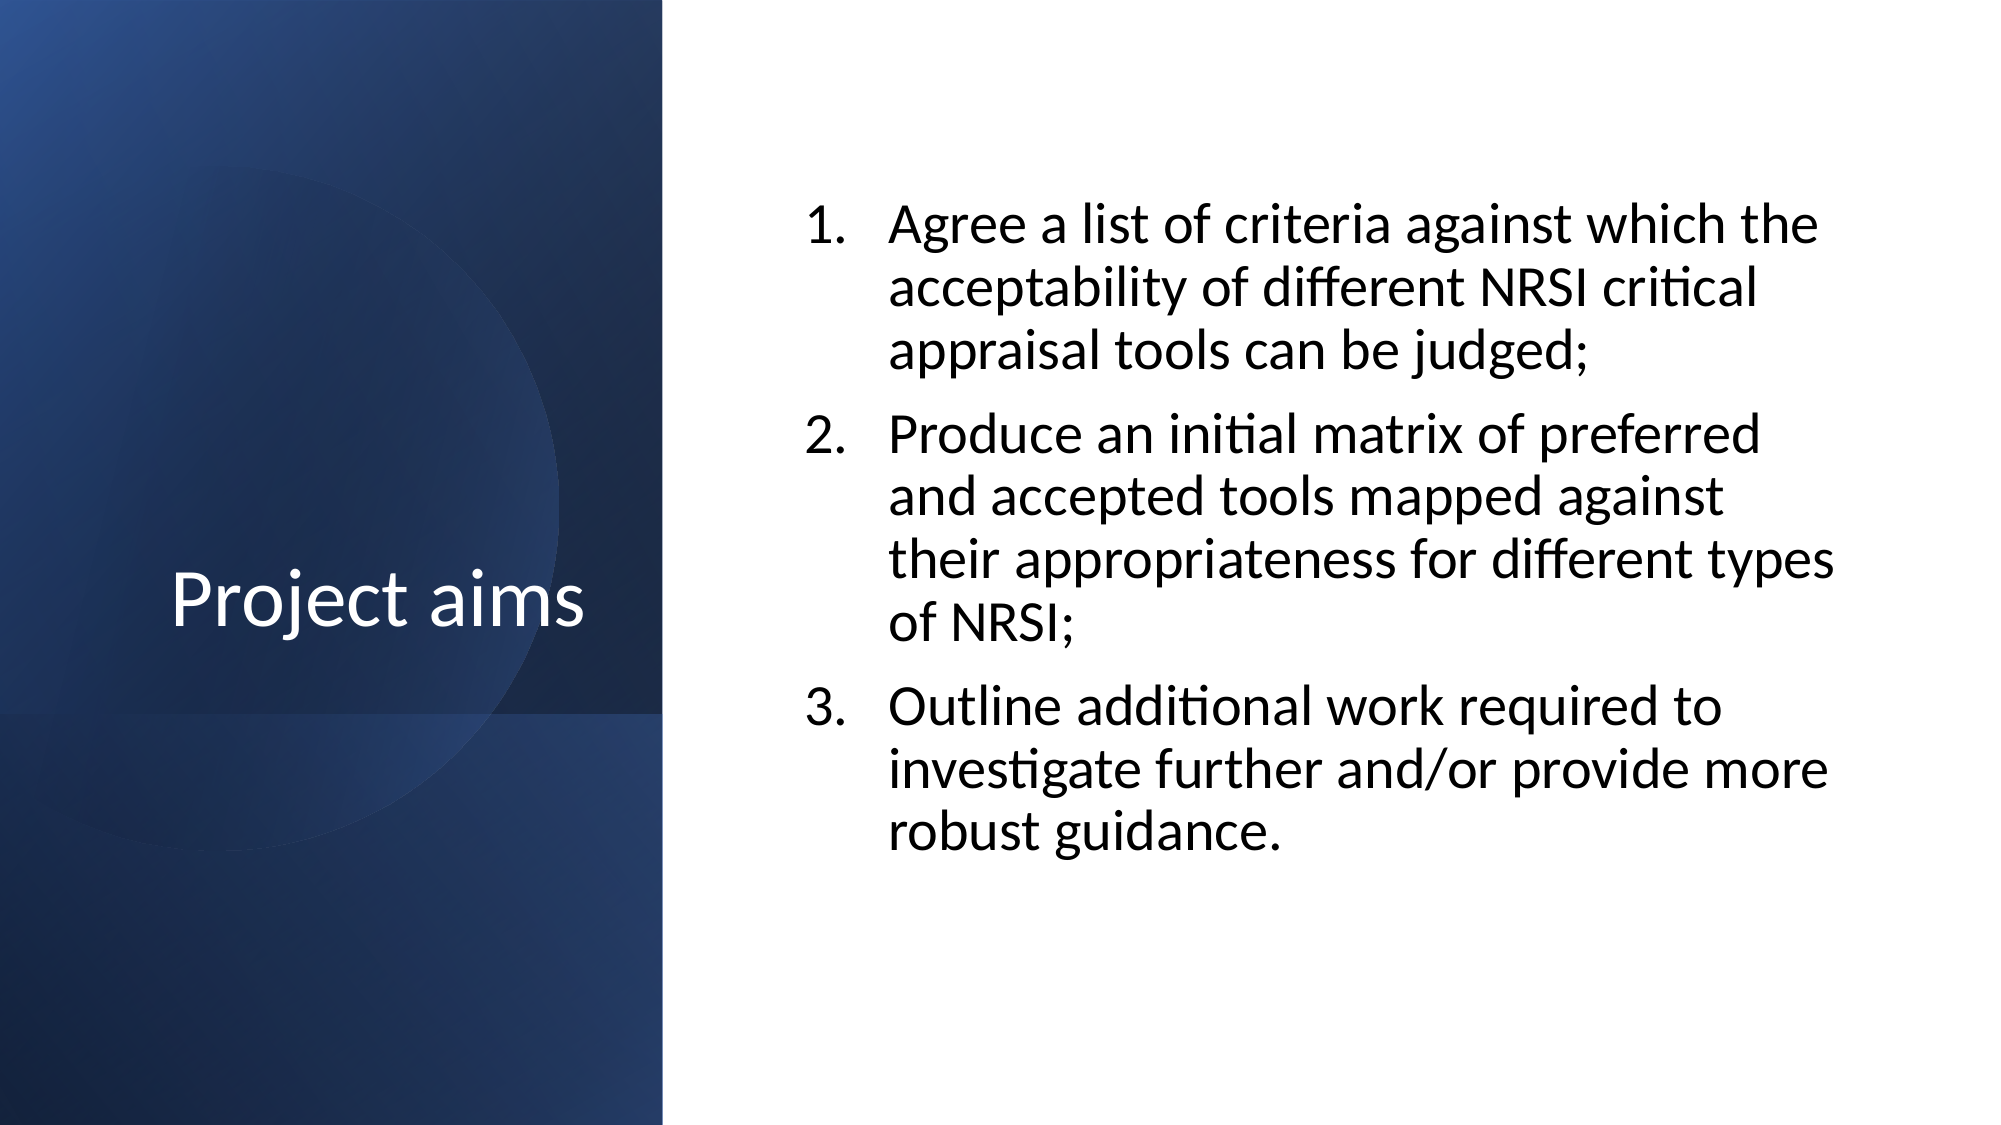

# Project aims
Agree a list of criteria against which the acceptability of different NRSI critical appraisal tools can be judged;
Produce an initial matrix of preferred and accepted tools mapped against their appropriateness for different types of NRSI;
Outline additional work required to investigate further and/or provide more robust guidance.